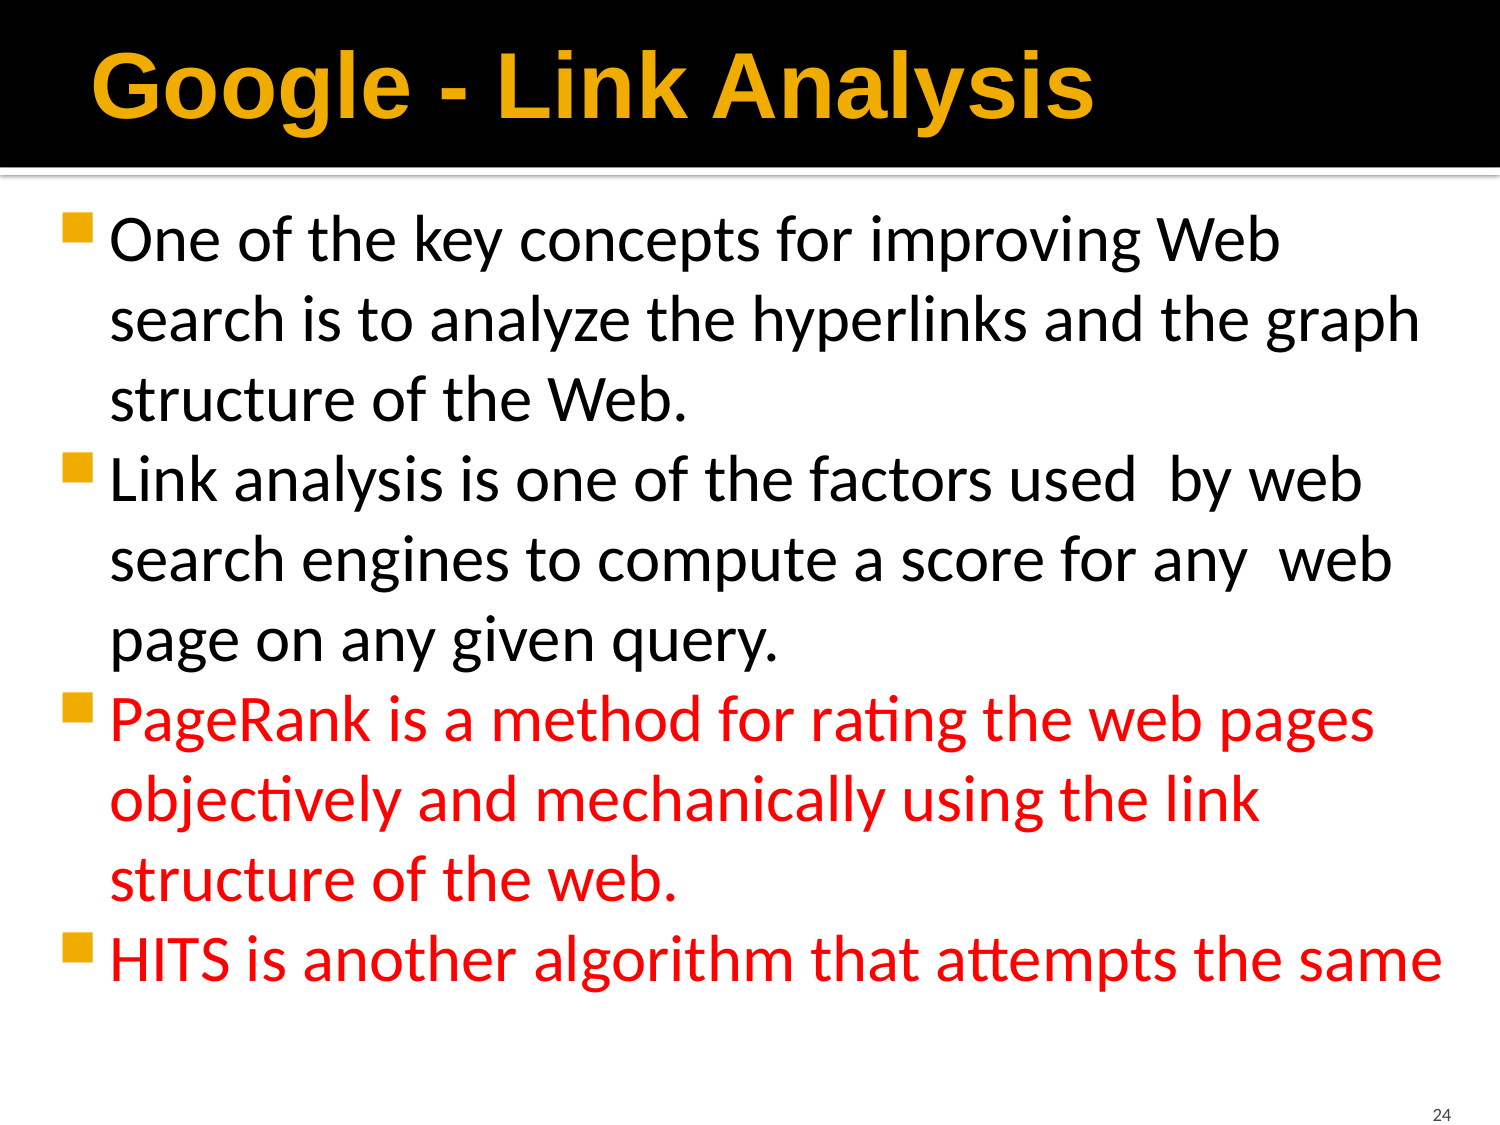

# Google - Link Analysis
One of the key concepts for improving Web search is to analyze the hyperlinks and the graph structure of the Web.
Link analysis is one of the factors used  by web search engines to compute a score for any  web page on any given query.
PageRank is a method for rating the web pages objectively and mechanically using the link structure of the web.
HITS is another algorithm that attempts the same

24